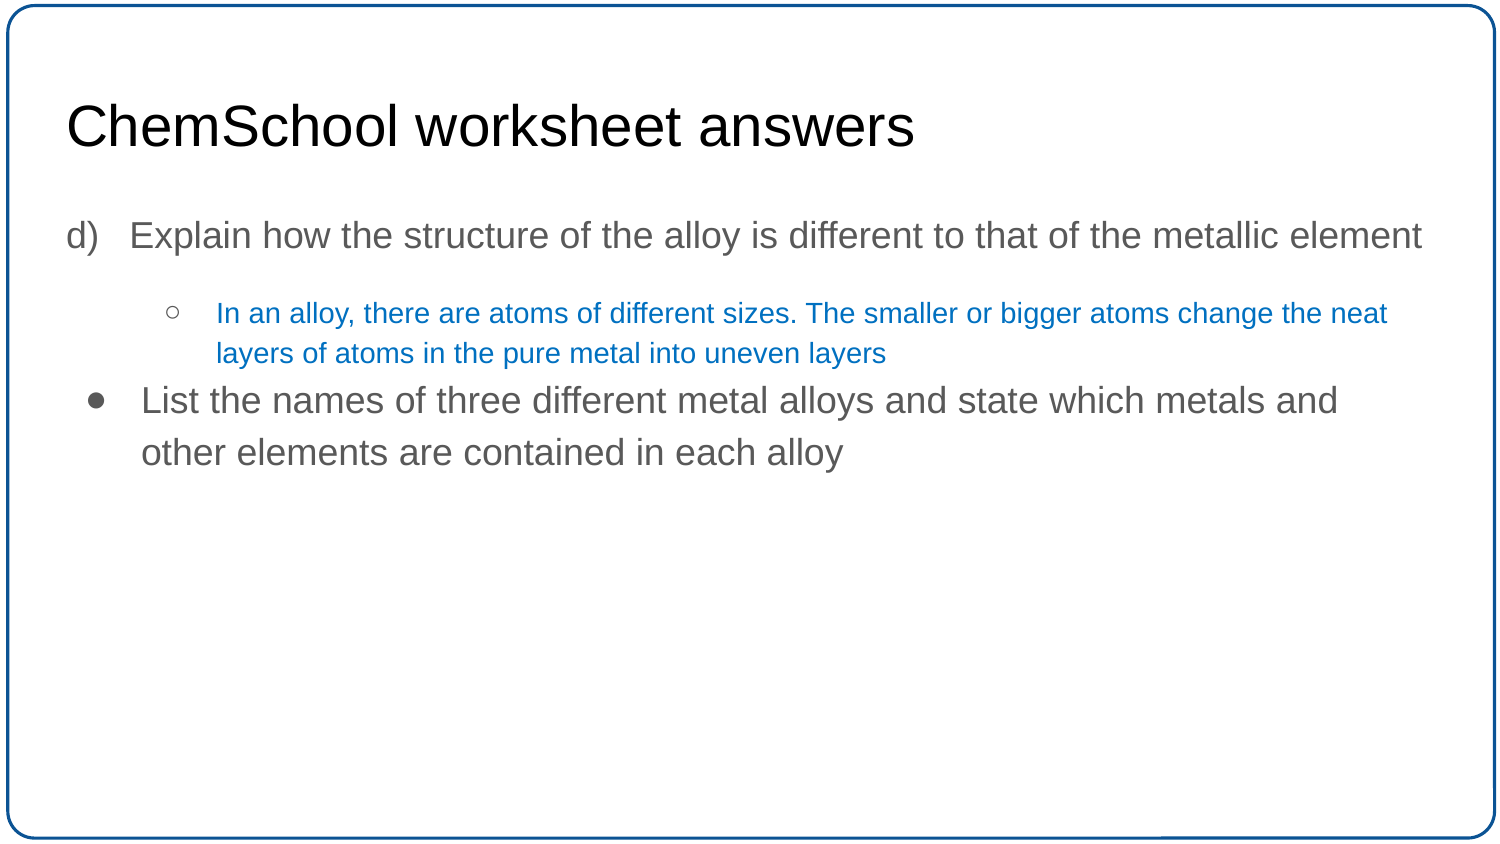

# ChemSchool worksheet answers
Explain how the structure of the alloy is different to that of the metallic element
In an alloy, there are atoms of different sizes. The smaller or bigger atoms change the neat layers of atoms in the pure metal into uneven layers
List the names of three different metal alloys and state which metals and other elements are contained in each alloy